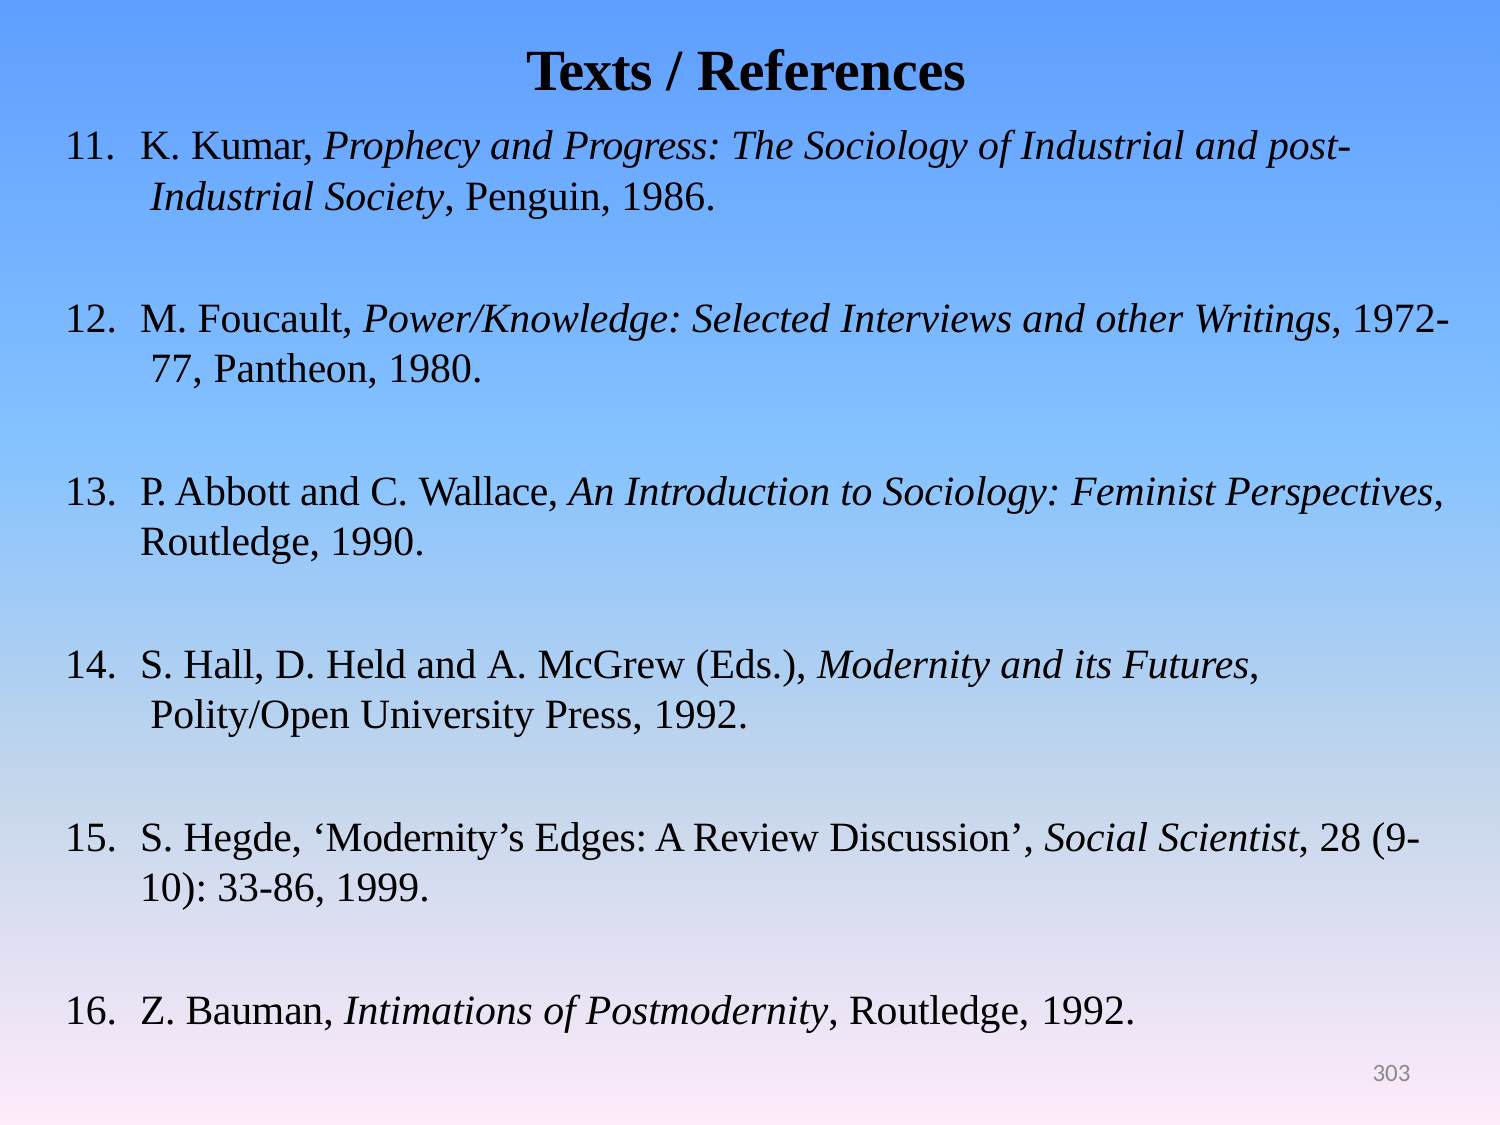

# Texts / References
K. Kumar, Prophecy and Progress: The Sociology of Industrial and post-  Industrial Society, Penguin, 1986.

M. Foucault, Power/Knowledge: Selected Interviews and other Writings, 1972-  77, Pantheon, 1980.

P. Abbott and C. Wallace, An Introduction to Sociology: Feminist Perspectives,  Routledge, 1990.

S. Hall, D. Held and A. McGrew (Eds.), Modernity and its Futures,  Polity/Open University Press, 1992.

S. Hegde, ‘Modernity’s Edges: A Review Discussion’, Social Scientist, 28 (9-  10): 33-86, 1999.

Z. Bauman, Intimations of Postmodernity, Routledge, 1992.
303